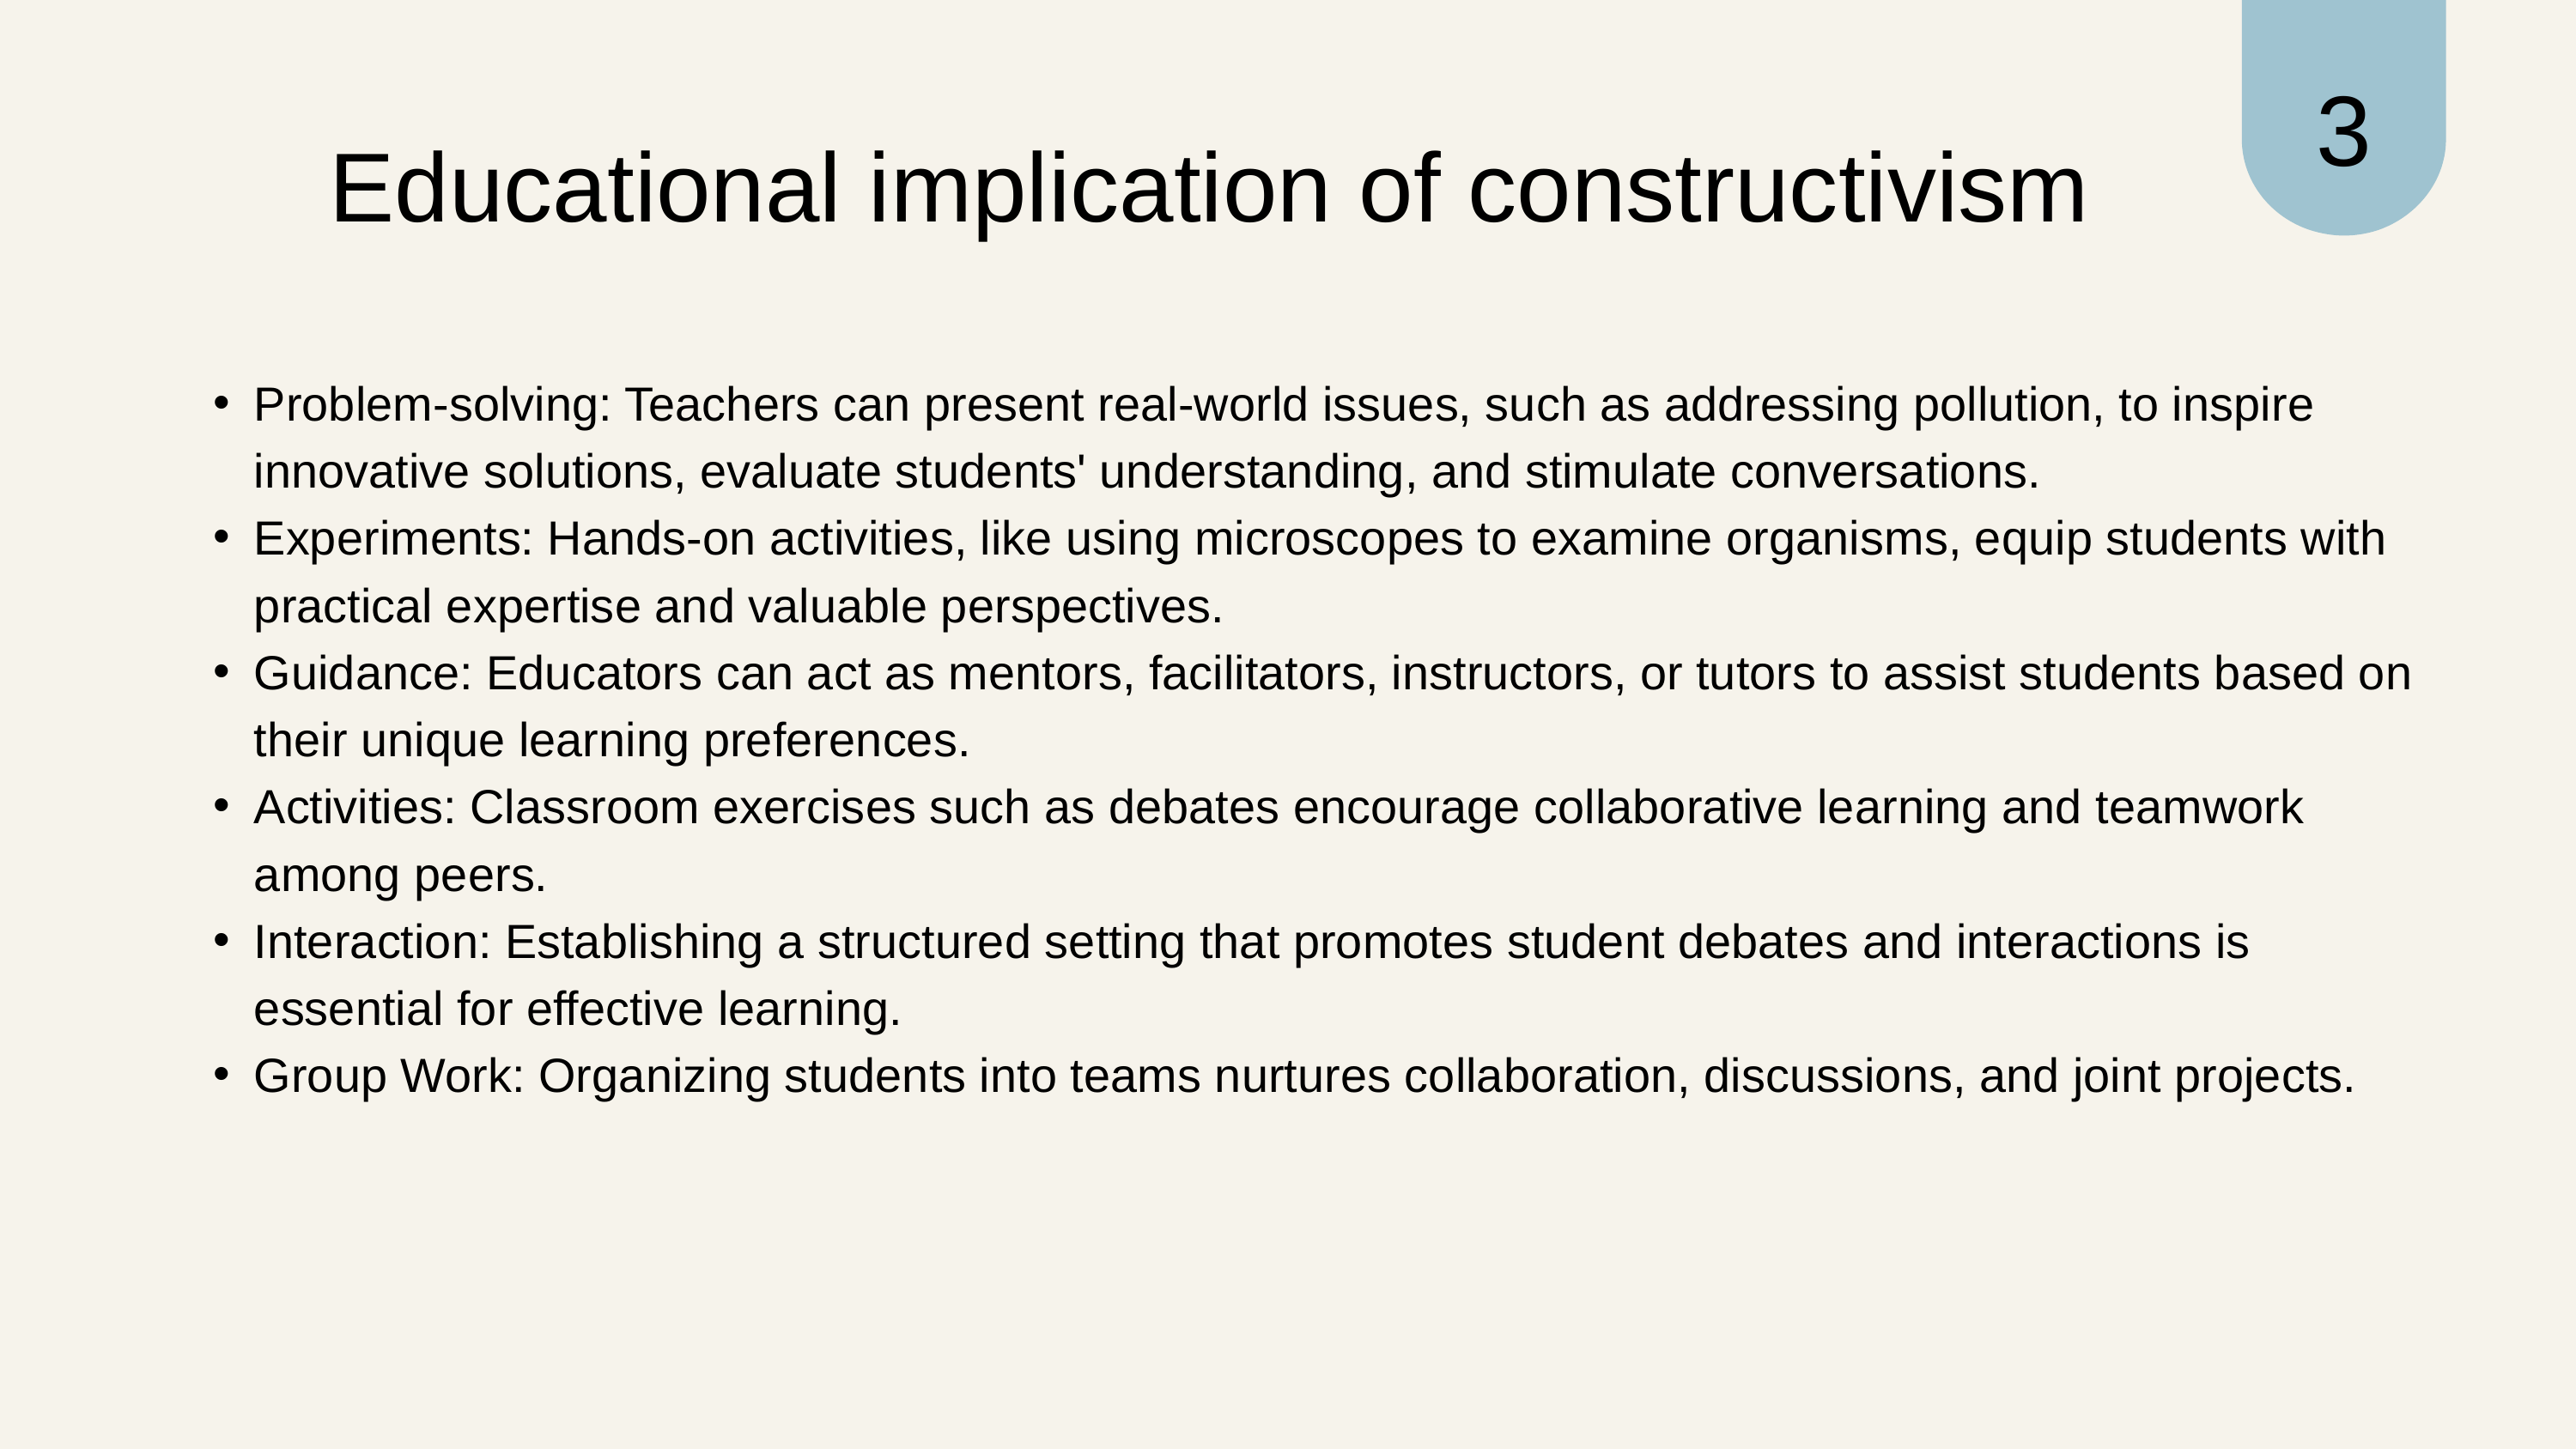

3
Educational implication of constructivism

Problem-solving: Teachers can present real-world issues, such as addressing pollution, to inspire innovative solutions, evaluate students' understanding, and stimulate conversations.
Experiments: Hands-on activities, like using microscopes to examine organisms, equip students with practical expertise and valuable perspectives.
Guidance: Educators can act as mentors, facilitators, instructors, or tutors to assist students based on their unique learning preferences.
Activities: Classroom exercises such as debates encourage collaborative learning and teamwork among peers.
Interaction: Establishing a structured setting that promotes student debates and interactions is essential for effective learning.
Group Work: Organizing students into teams nurtures collaboration, discussions, and joint projects.